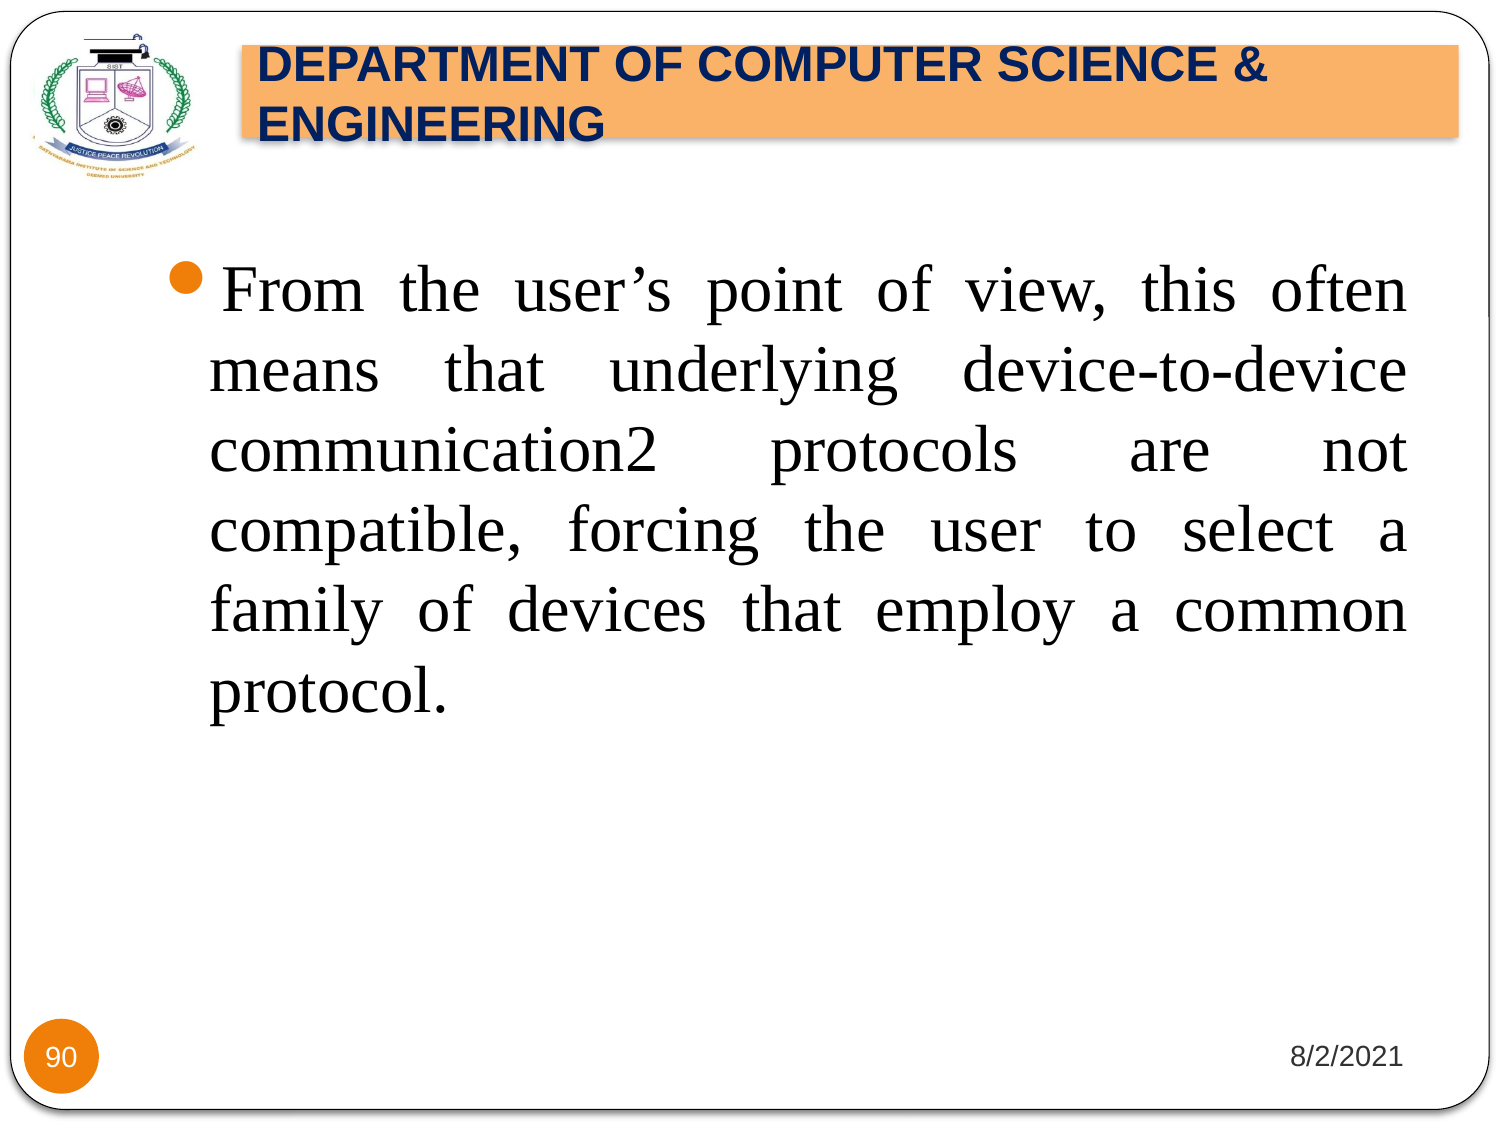

From the user’s point of view, this often means that underlying device-to-device communication2 protocols are not compatible, forcing the user to select a family of devices that employ a common protocol.
8/2/2021
90